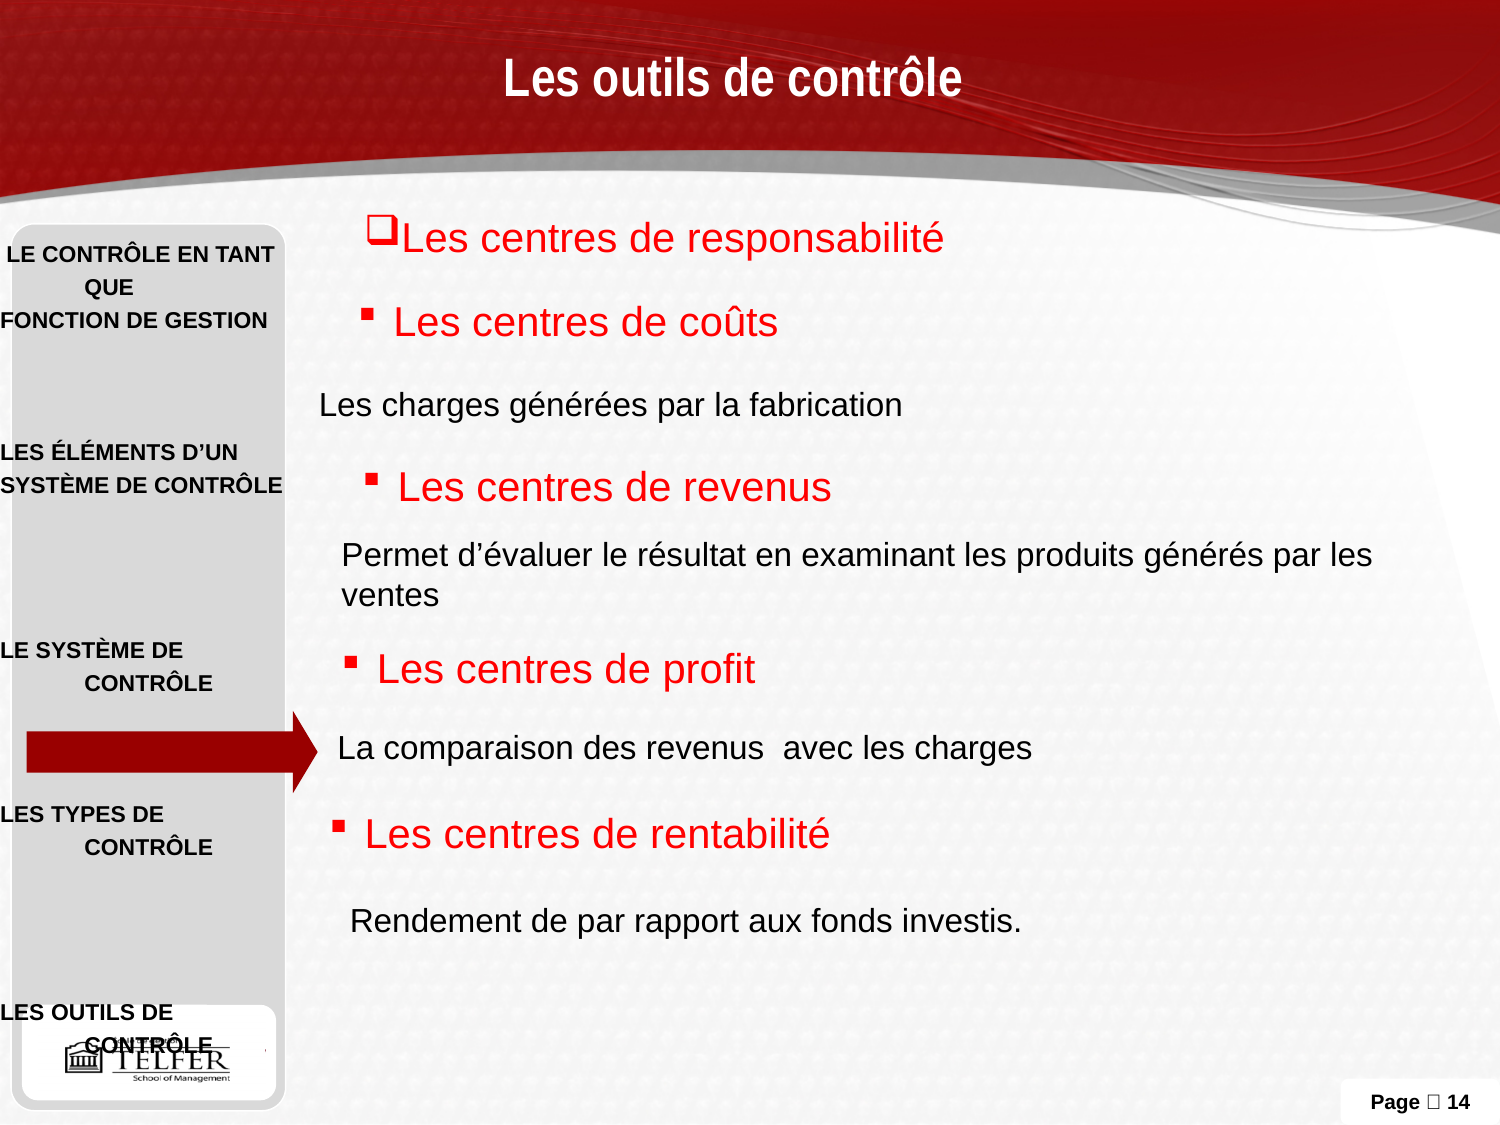

# Les outils de contrôle
Les centres de responsabilité
 Le contrôle en tant que
fonction de gestion

Les éléments d’un
système de contrôle

Le système de contrôle

Les types de contrôle

Les outils de contrôle

Les centres de coûts
Les charges générées par la fabrication
Les centres de revenus
Permet d’évaluer le résultat en examinant les produits générés par les ventes
Les centres de profit

La comparaison des revenus  avec les charges
Les centres de rentabilité
Rendement de par rapport aux fonds investis.